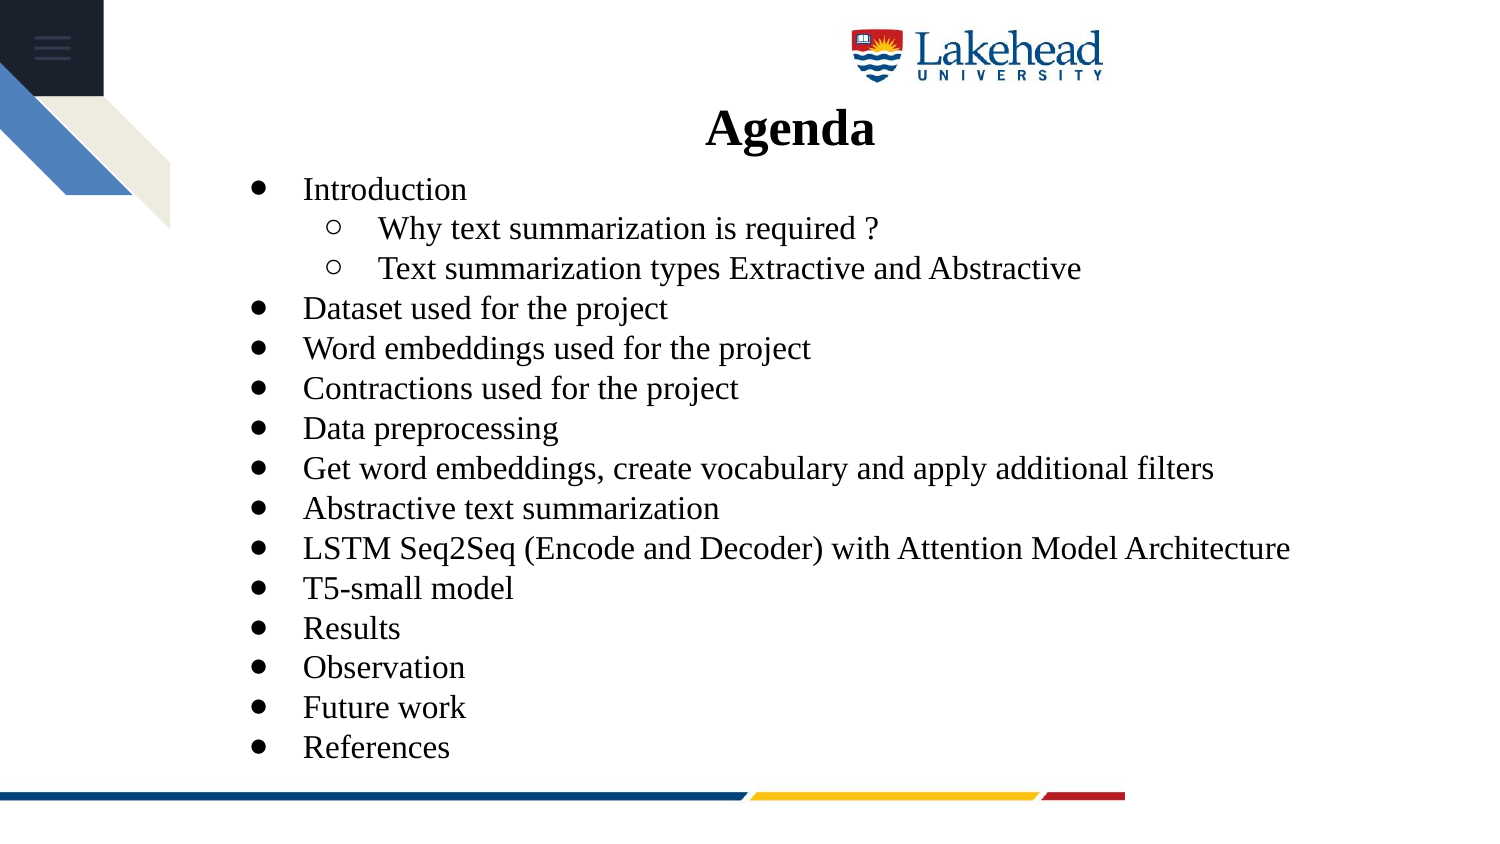

# Agenda
Introduction
Why text summarization is required ?
Text summarization types Extractive and Abstractive
Dataset used for the project
Word embeddings used for the project
Contractions used for the project
Data preprocessing
Get word embeddings, create vocabulary and apply additional filters
Abstractive text summarization
LSTM Seq2Seq (Encode and Decoder) with Attention Model Architecture
T5-small model
Results
Observation
Future work
References